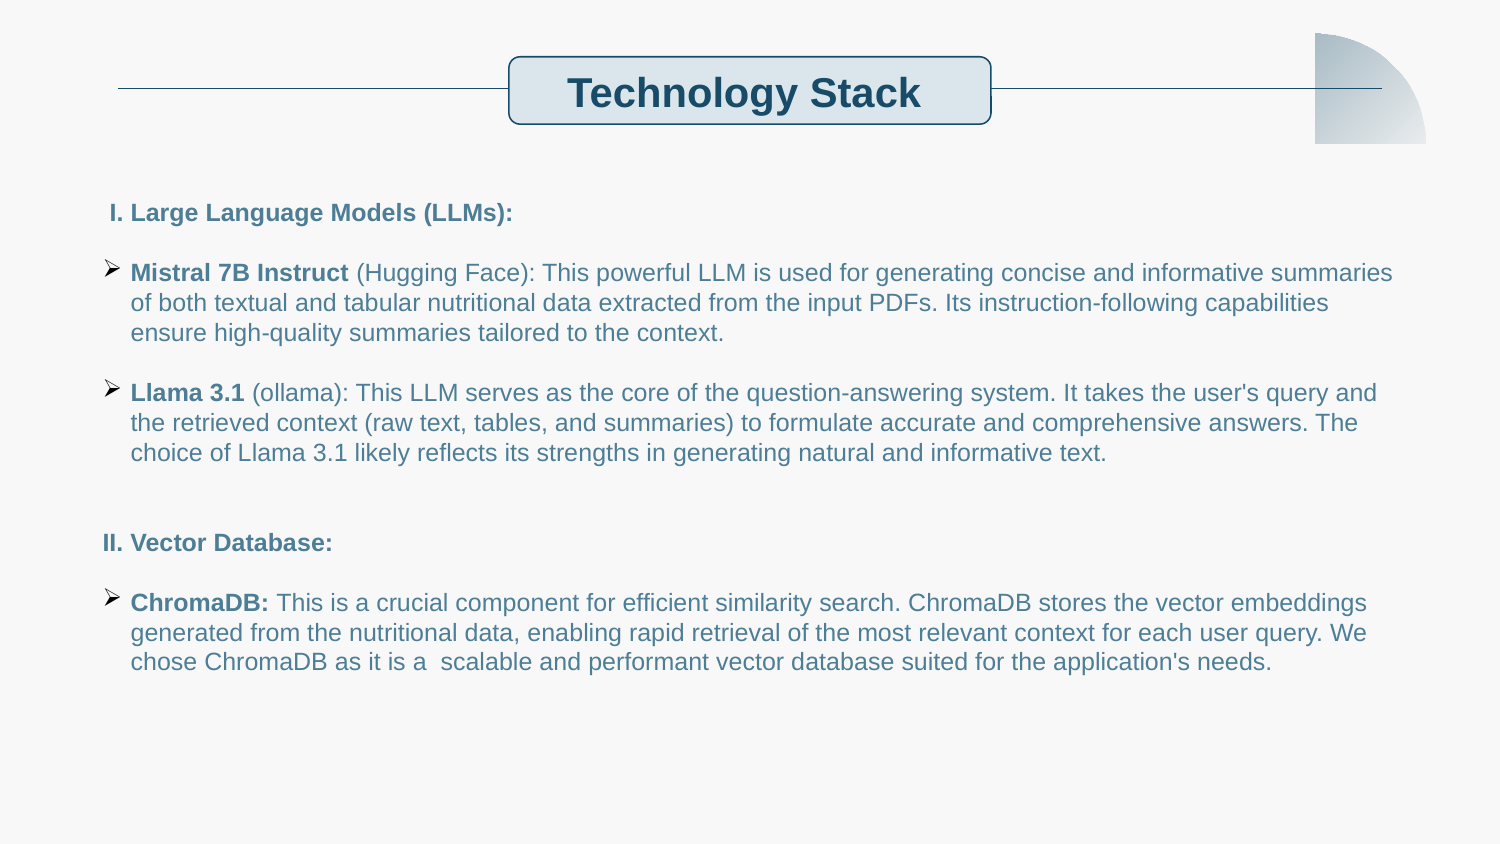

Technology Stack
 I. Large Language Models (LLMs):

Mistral 7B Instruct (Hugging Face): This powerful LLM is used for generating concise and informative summaries of both textual and tabular nutritional data extracted from the input PDFs. Its instruction-following capabilities ensure high-quality summaries tailored to the context.

Llama 3.1 (ollama): This LLM serves as the core of the question-answering system. It takes the user's query and the retrieved context (raw text, tables, and summaries) to formulate accurate and comprehensive answers. The choice of Llama 3.1 likely reflects its strengths in generating natural and informative text.

II. Vector Database:

ChromaDB: This is a crucial component for efficient similarity search. ChromaDB stores the vector embeddings generated from the nutritional data, enabling rapid retrieval of the most relevant context for each user query. We chose ChromaDB as it is a  scalable and performant vector database suited for the application's needs.